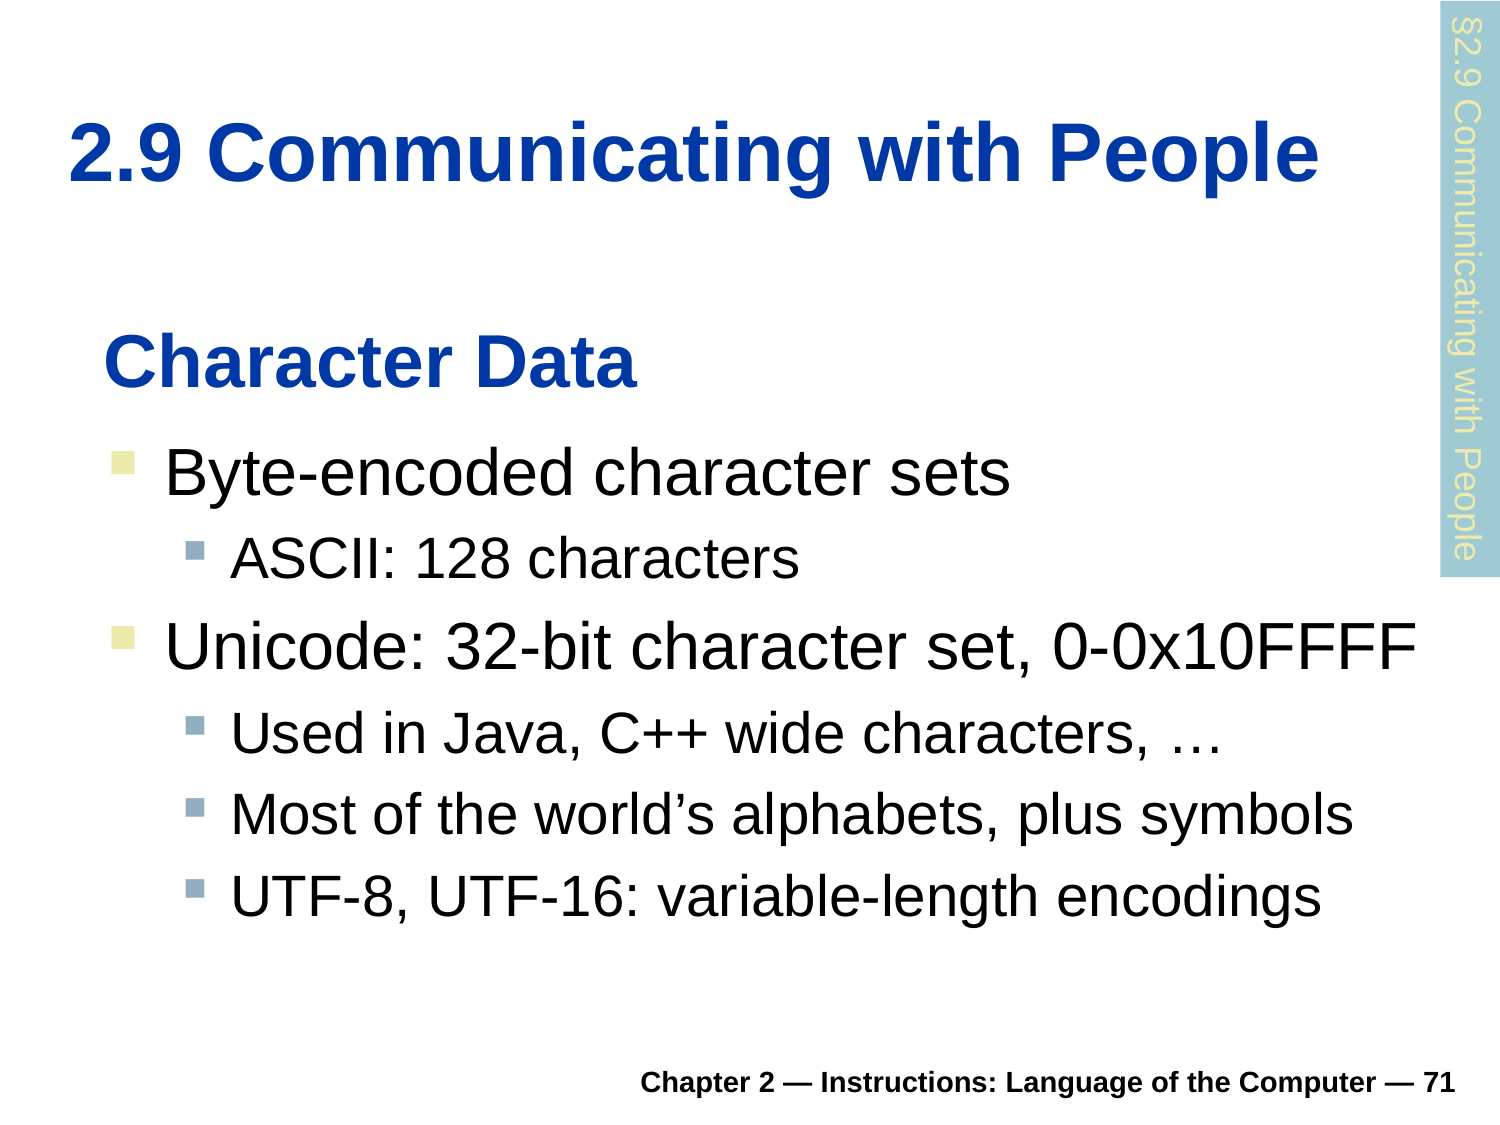

2.9 Communicating with People
§2.9 Communicating with People
# Character Data
Byte-encoded character sets
ASCII: 128 characters
Unicode: 32-bit character set, 0-0x10FFFF
Used in Java, C++ wide characters, …
Most of the world’s alphabets, plus symbols
UTF-8, UTF-16: variable-length encodings
Chapter 2 — Instructions: Language of the Computer — 71